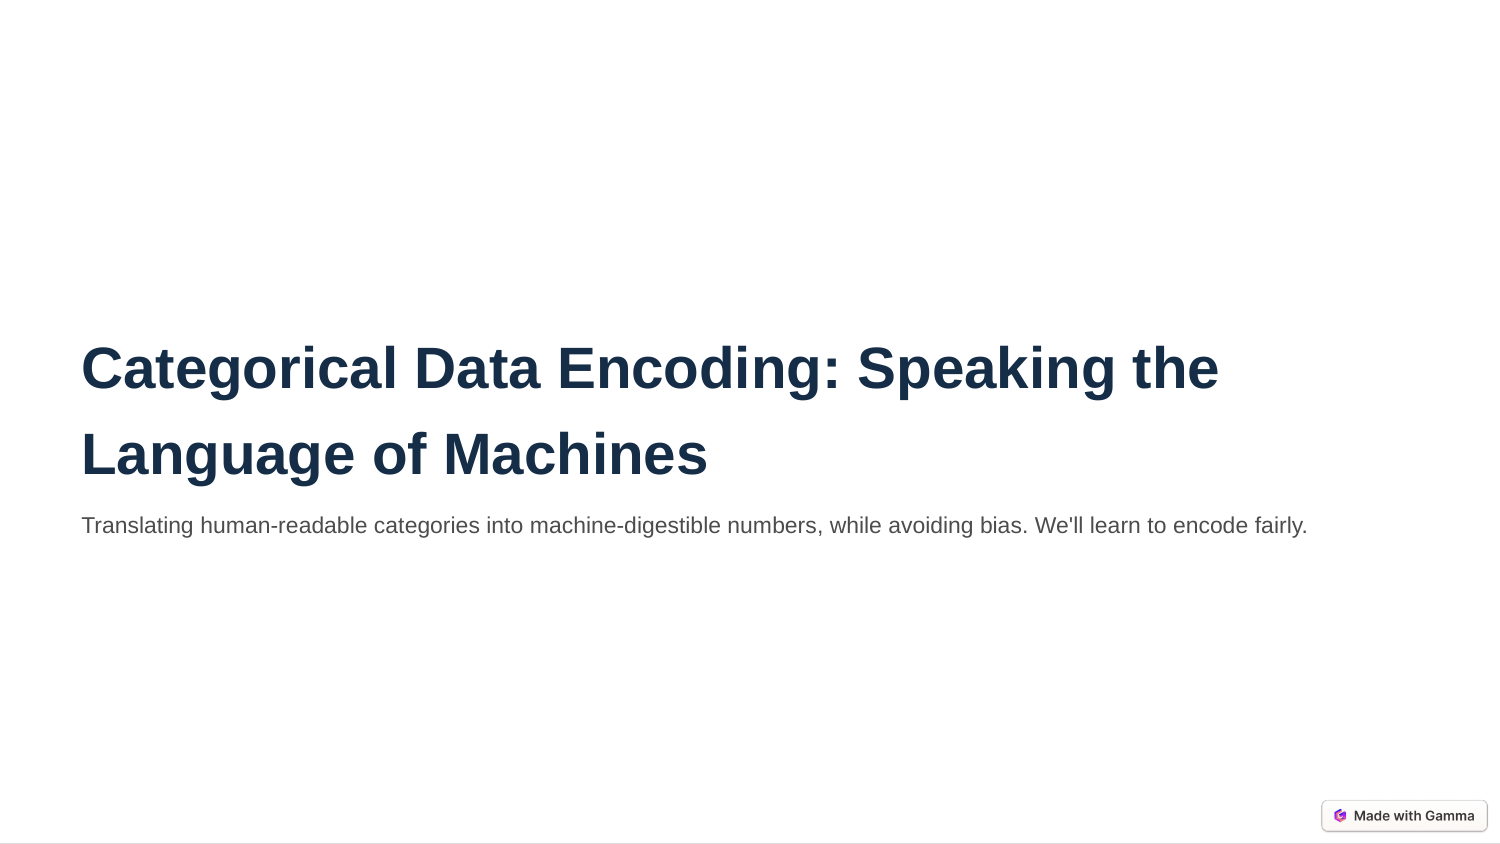

Categorical Data Encoding: Speaking the Language of Machines
Translating human-readable categories into machine-digestible numbers, while avoiding bias. We'll learn to encode fairly.